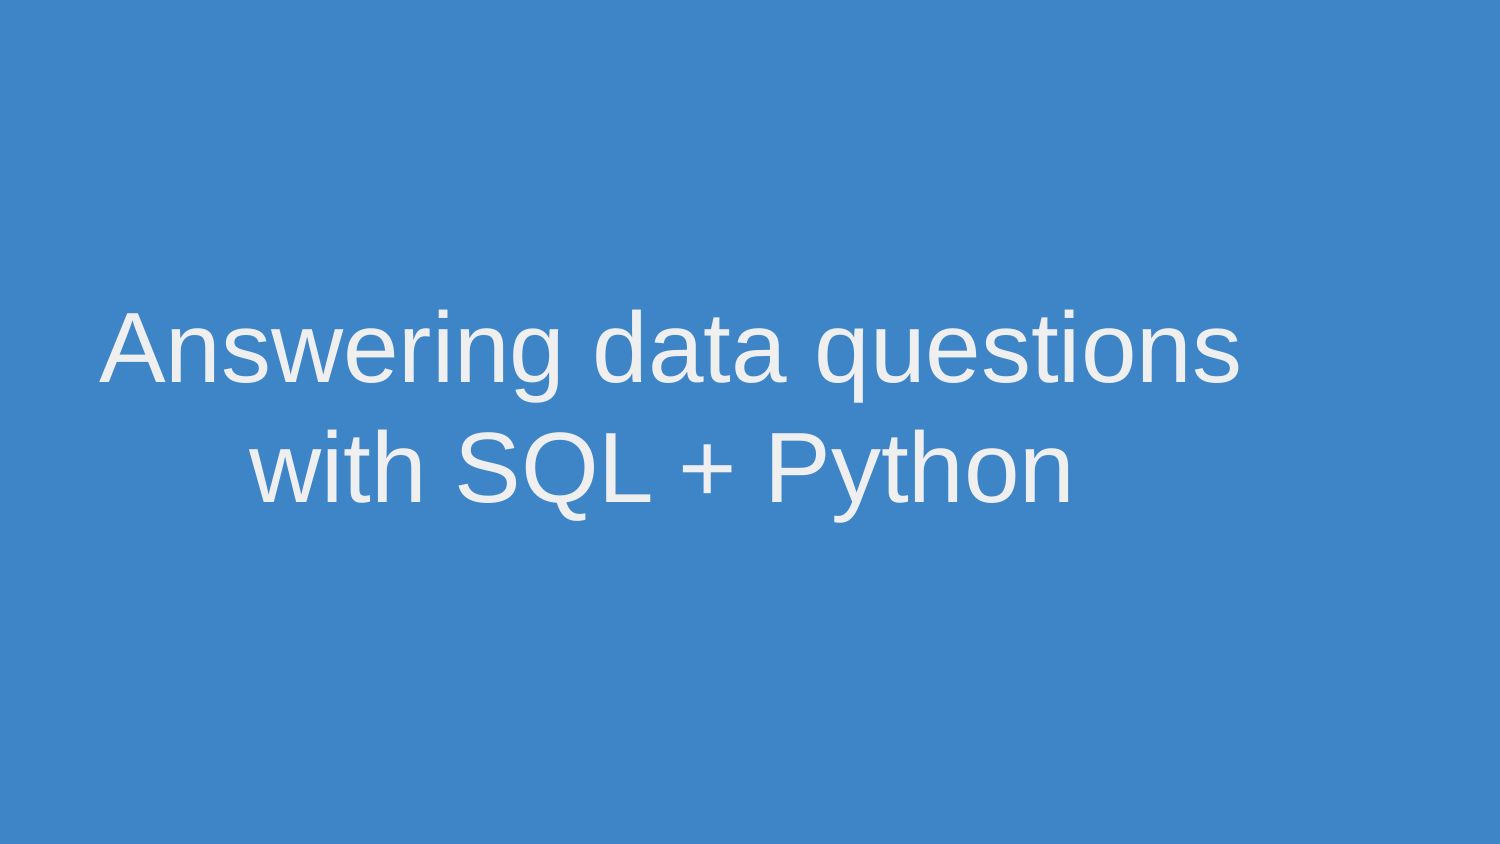

# Answering data questions
with SQL + Python